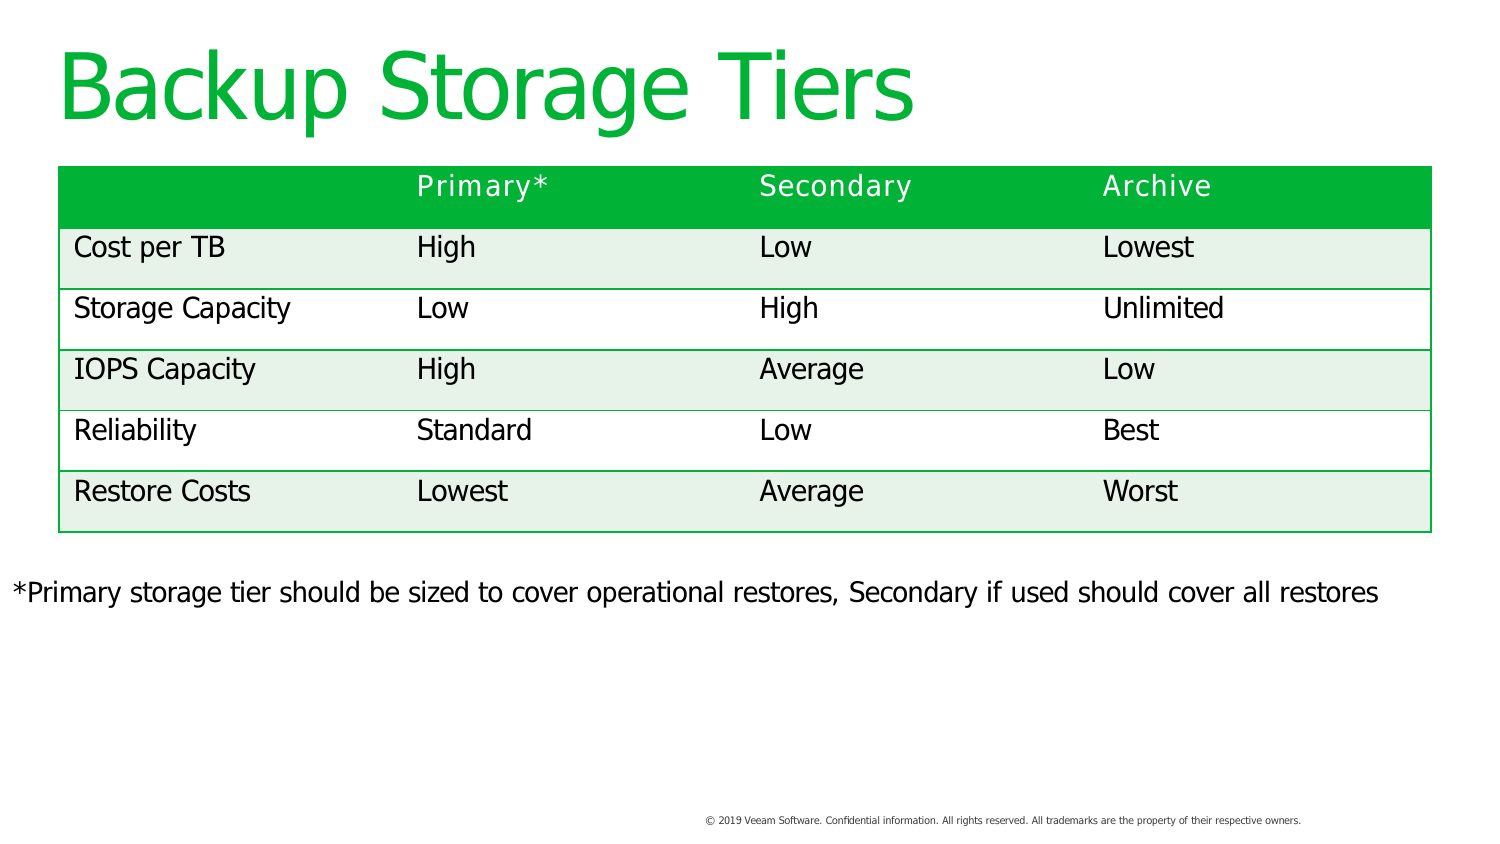

# Backup Storage Tiers
|  | Primary\* | Secondary | Archive |
| --- | --- | --- | --- |
| Cost per TB | High | Low | Lowest |
| Storage Capacity | Low | High | Unlimited |
| IOPS Capacity | High | Average | Low |
| Reliability | Standard | Low | Best |
| Restore Costs | Lowest | Average | Worst |
*Primary storage tier should be sized to cover operational restores, Secondary if used should cover all restores